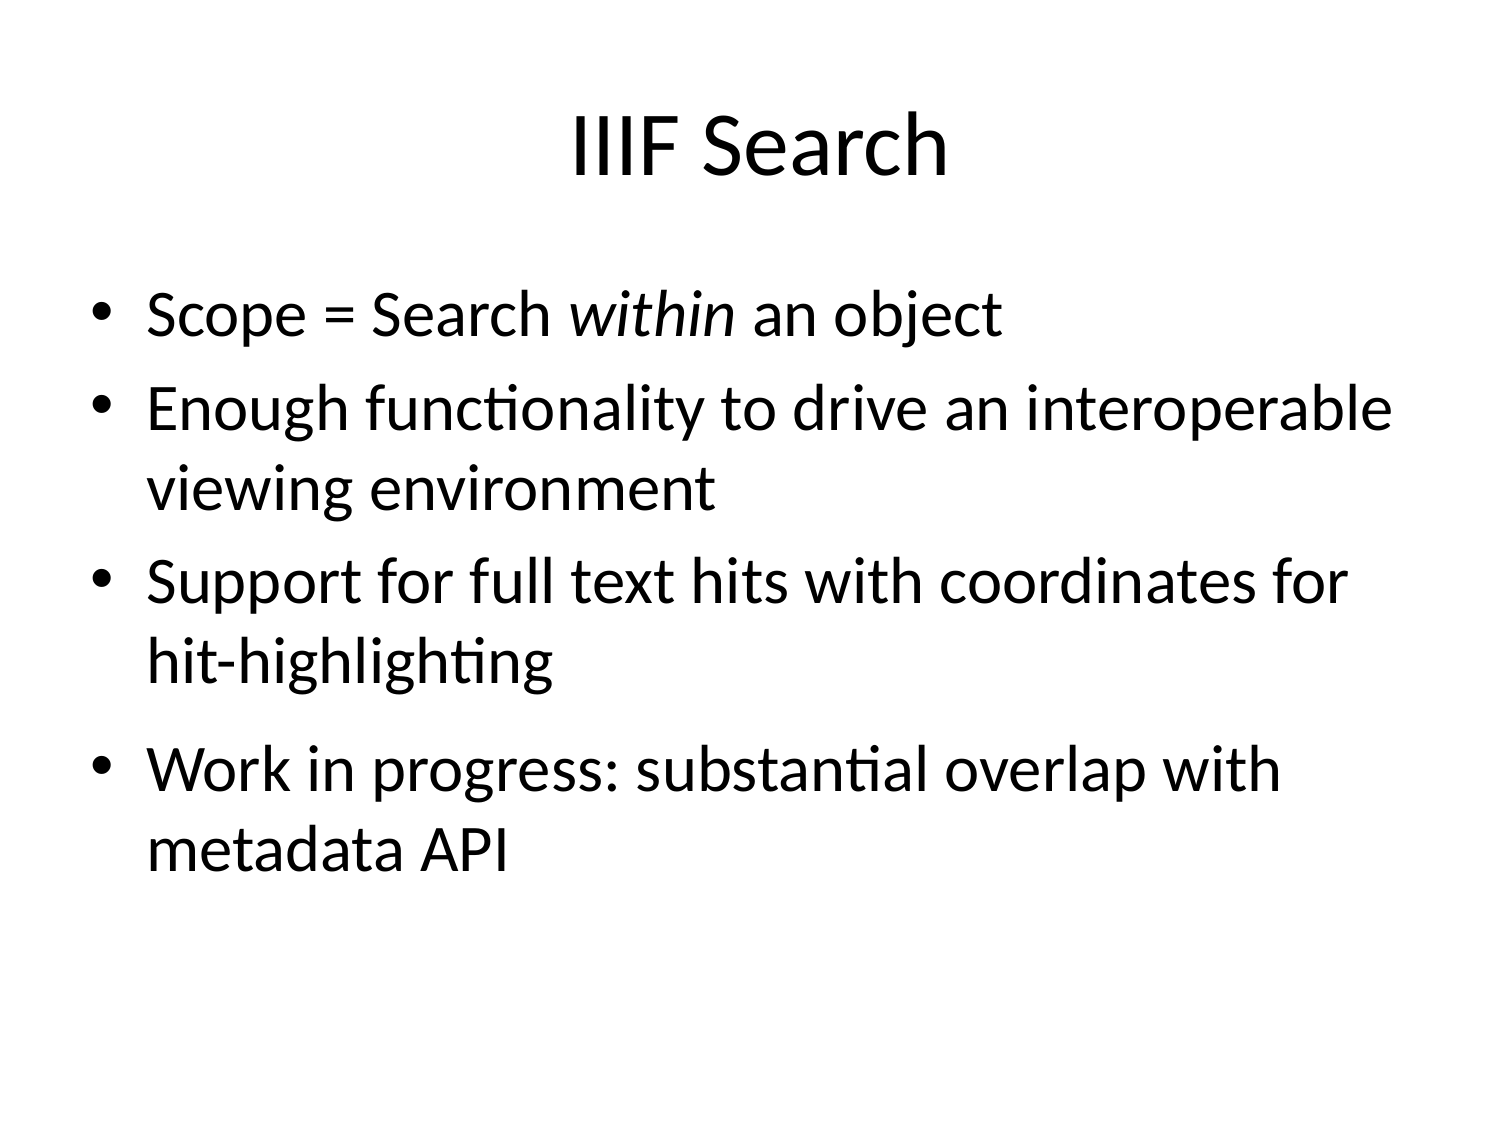

# IIIF Search
Scope = Search within an object
Enough functionality to drive an interoperable viewing environment
Support for full text hits with coordinates for hit-highlighting
Work in progress: substantial overlap with metadata API